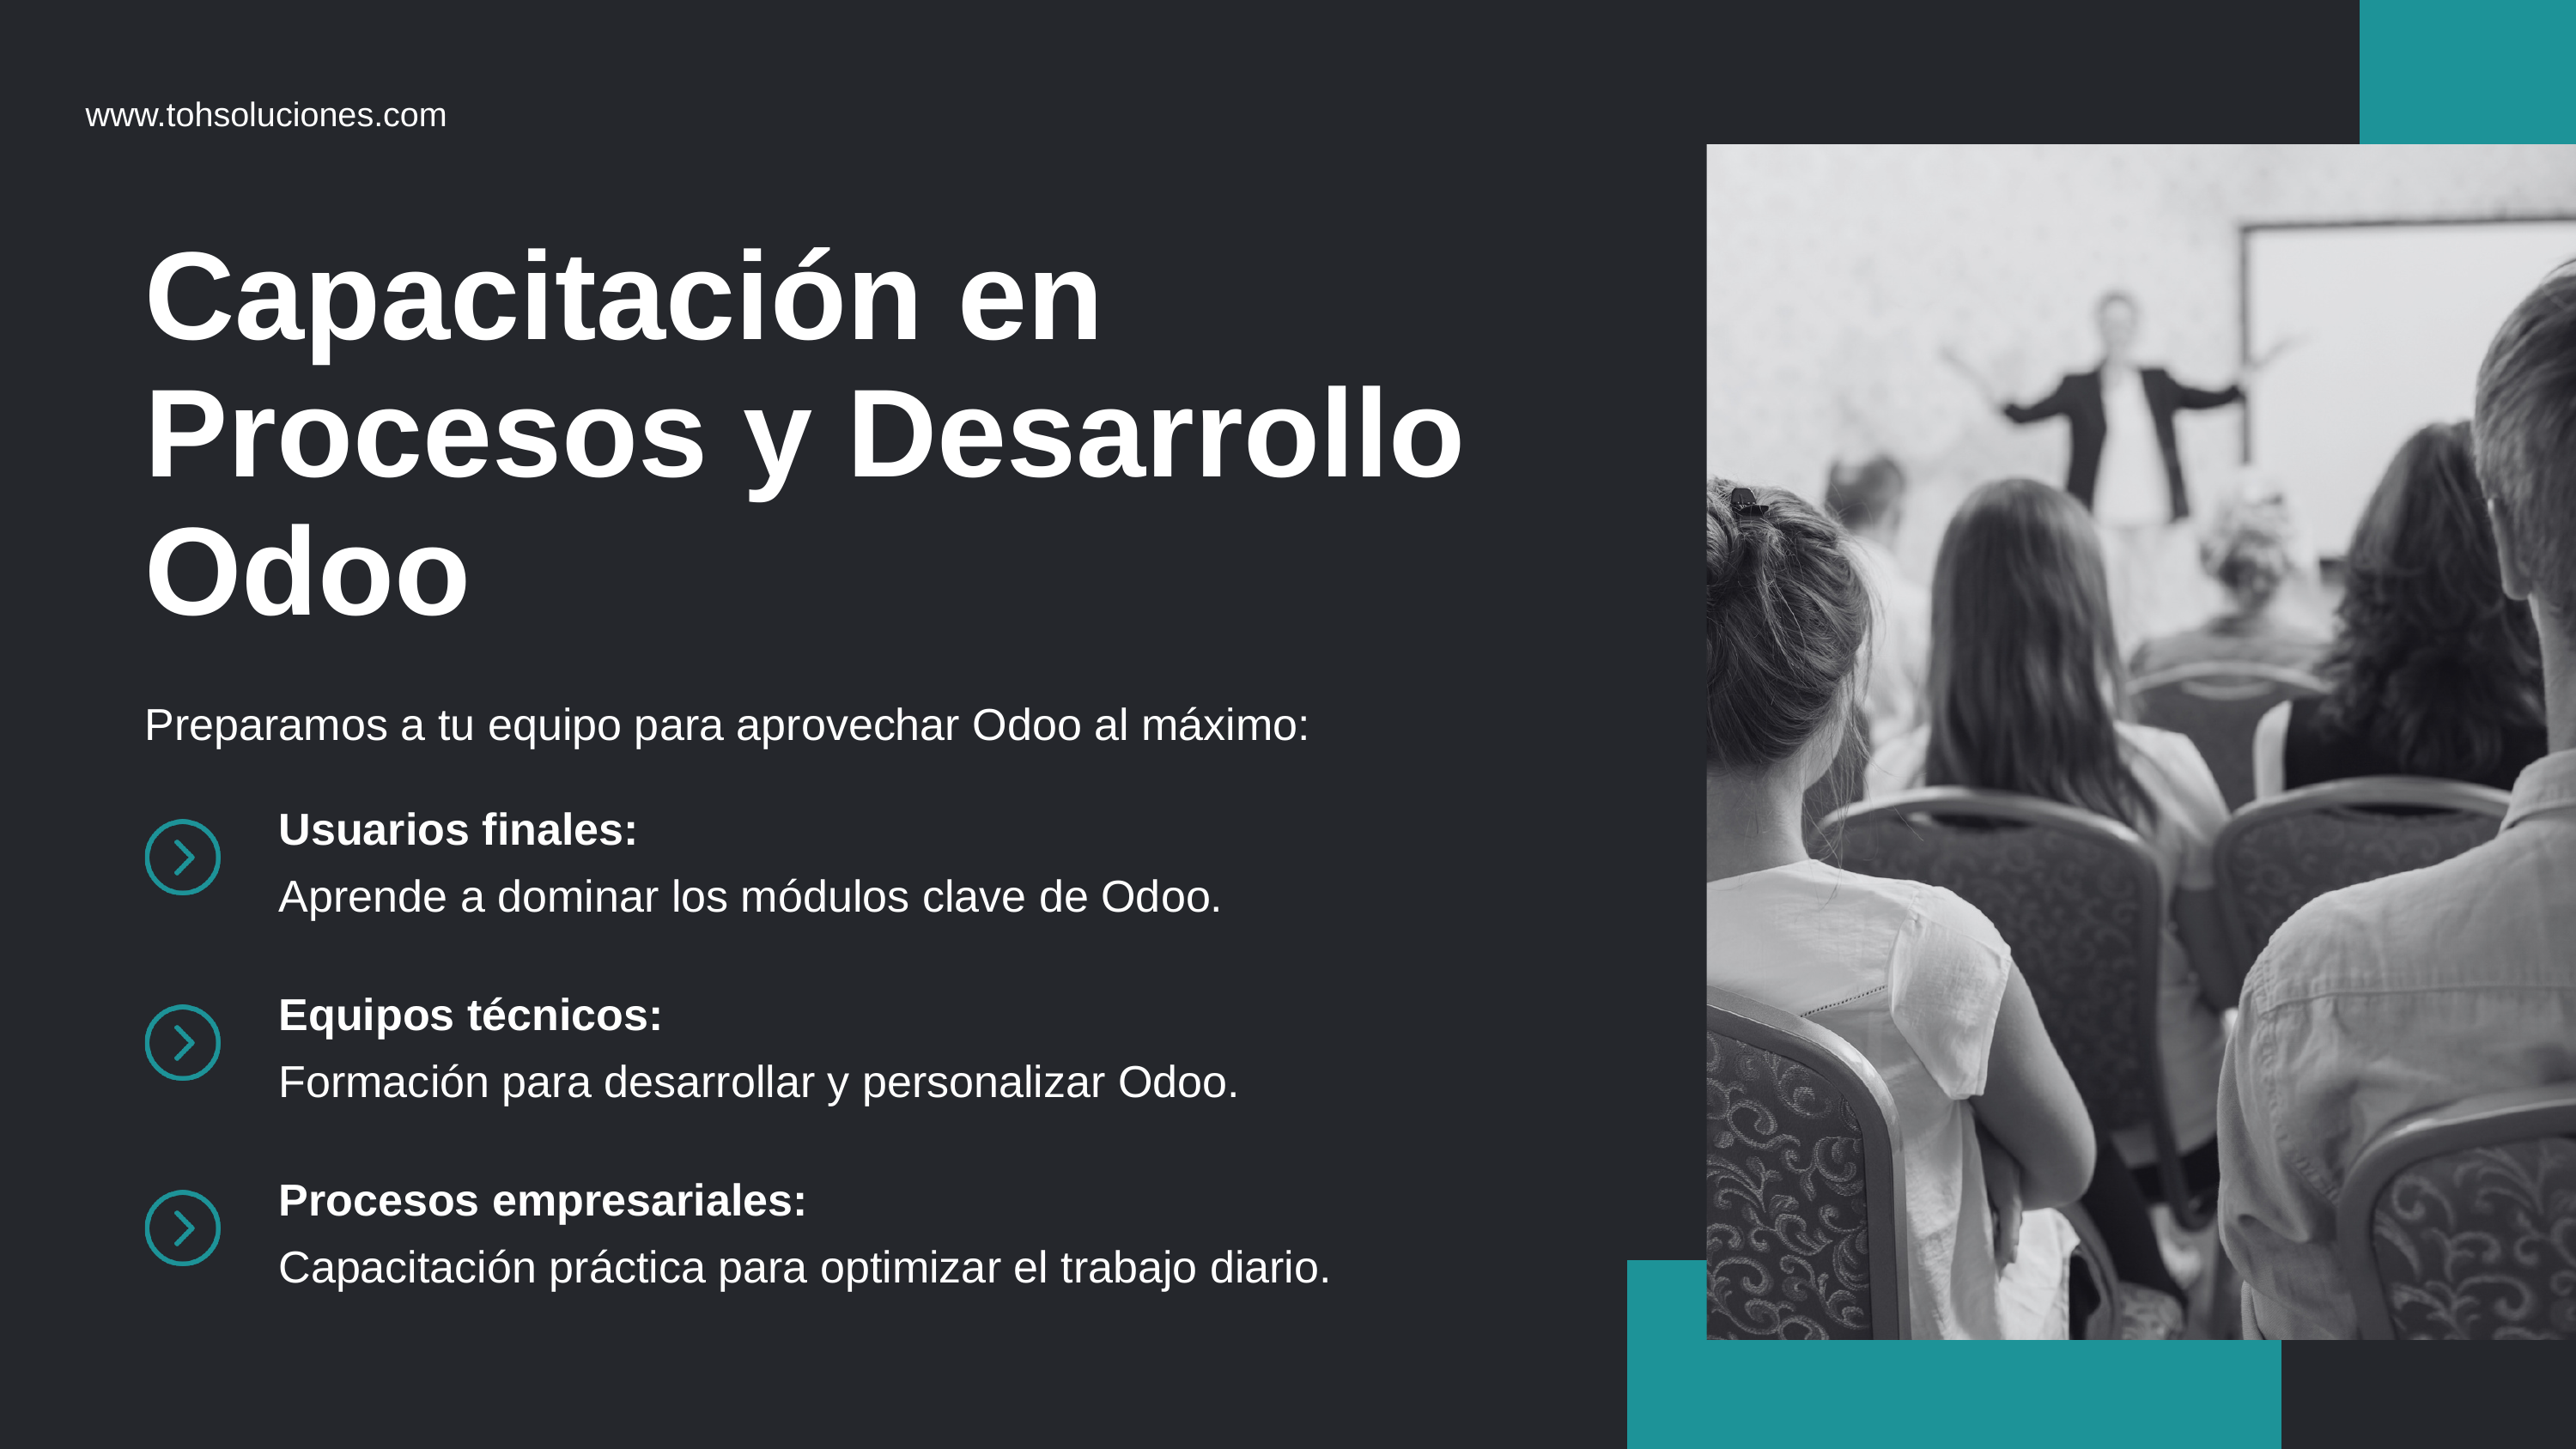

www.tohsoluciones.com

Capacitación en Procesos y Desarrollo Odoo
Preparamos a tu equipo para aprovechar Odoo al máximo:
Usuarios finales:
Aprende a dominar los módulos clave de Odoo.

Equipos técnicos:
Formación para desarrollar y personalizar Odoo.

Procesos empresariales:
Capacitación práctica para optimizar el trabajo diario.